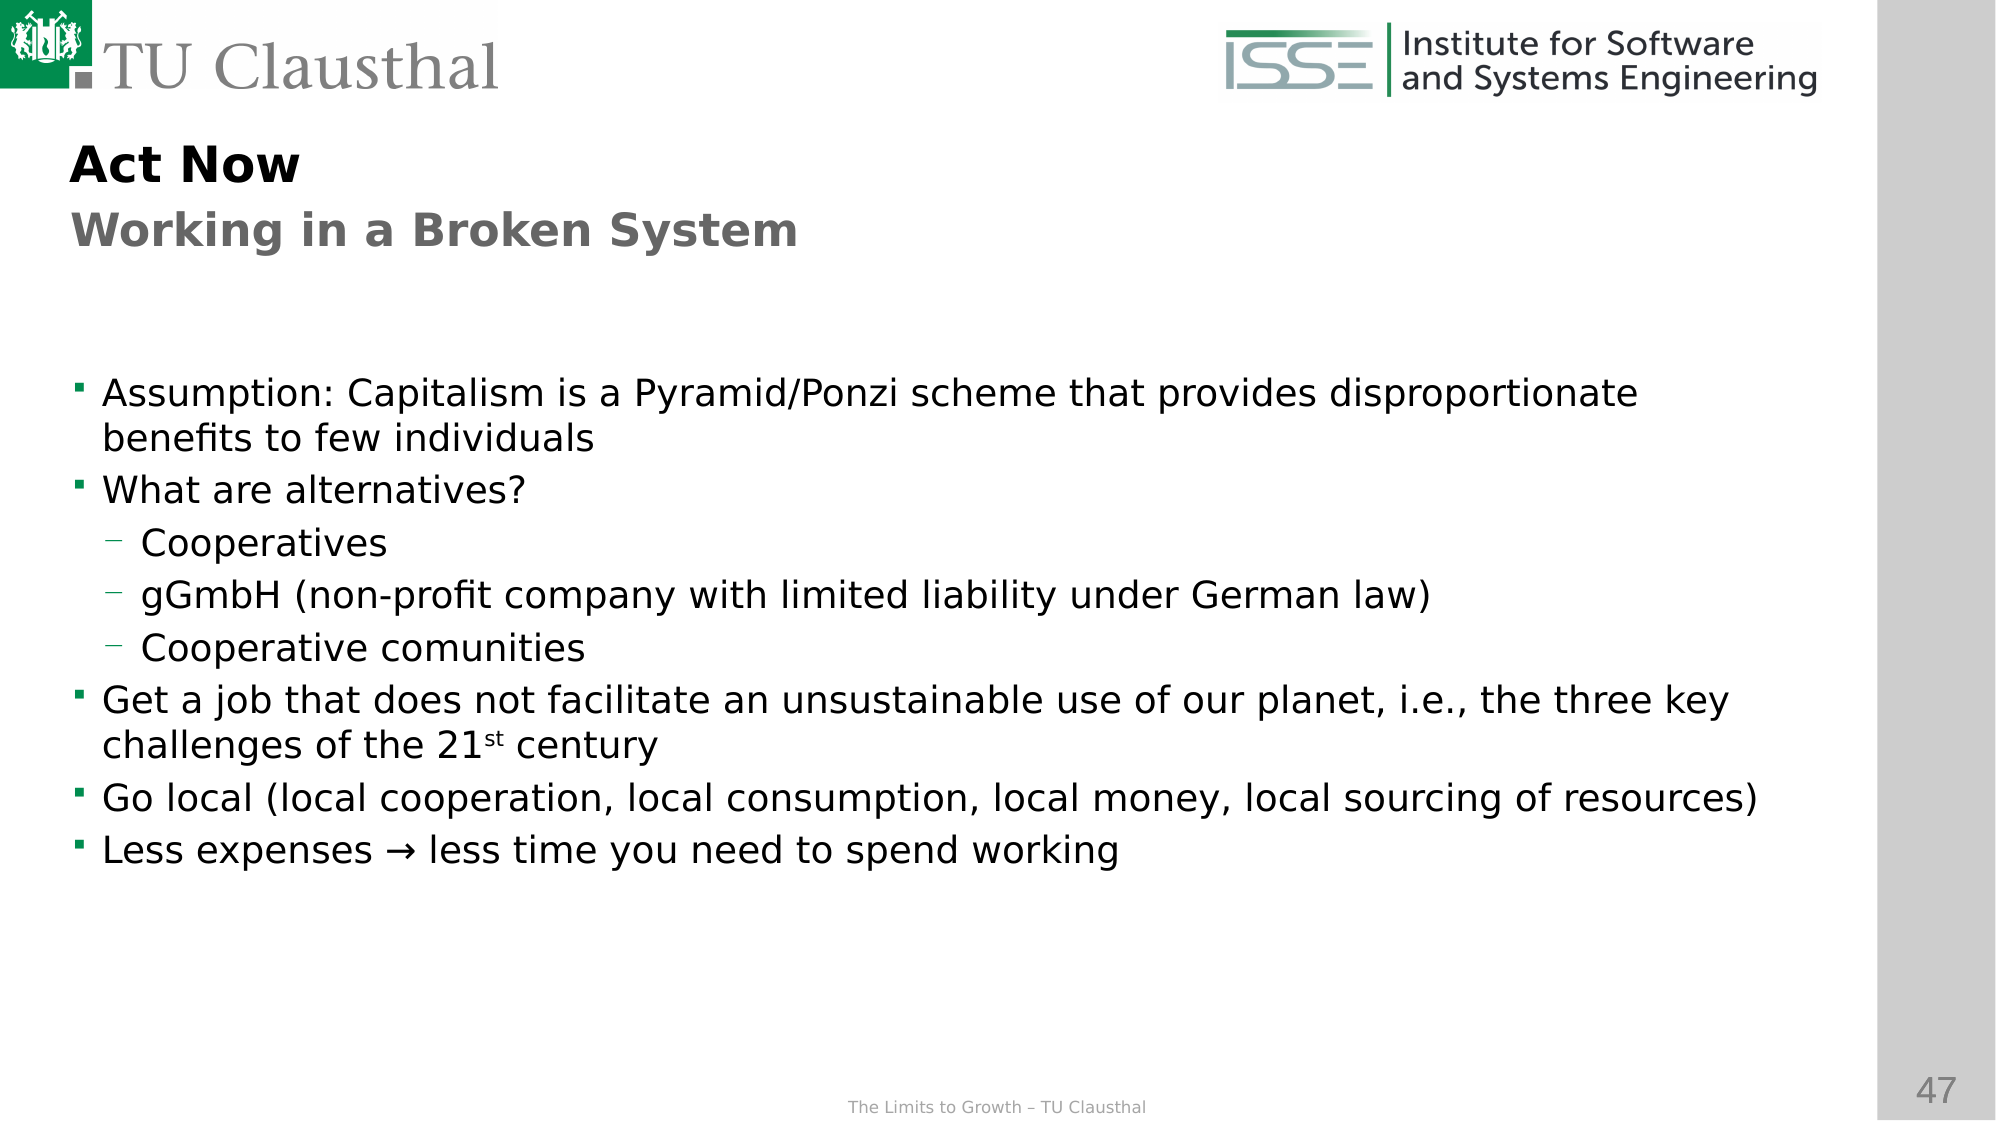

Act Now
Working in a Broken System
Assumption: Capitalism is a Pyramid/Ponzi scheme that provides disproportionate benefits to few individuals
What are alternatives?
Cooperatives
gGmbH (non-profit company with limited liability under German law)
Cooperative comunities
Get a job that does not facilitate an unsustainable use of our planet, i.e., the three key challenges of the 21st century
Go local (local cooperation, local consumption, local money, local sourcing of resources)
Less expenses → less time you need to spend working